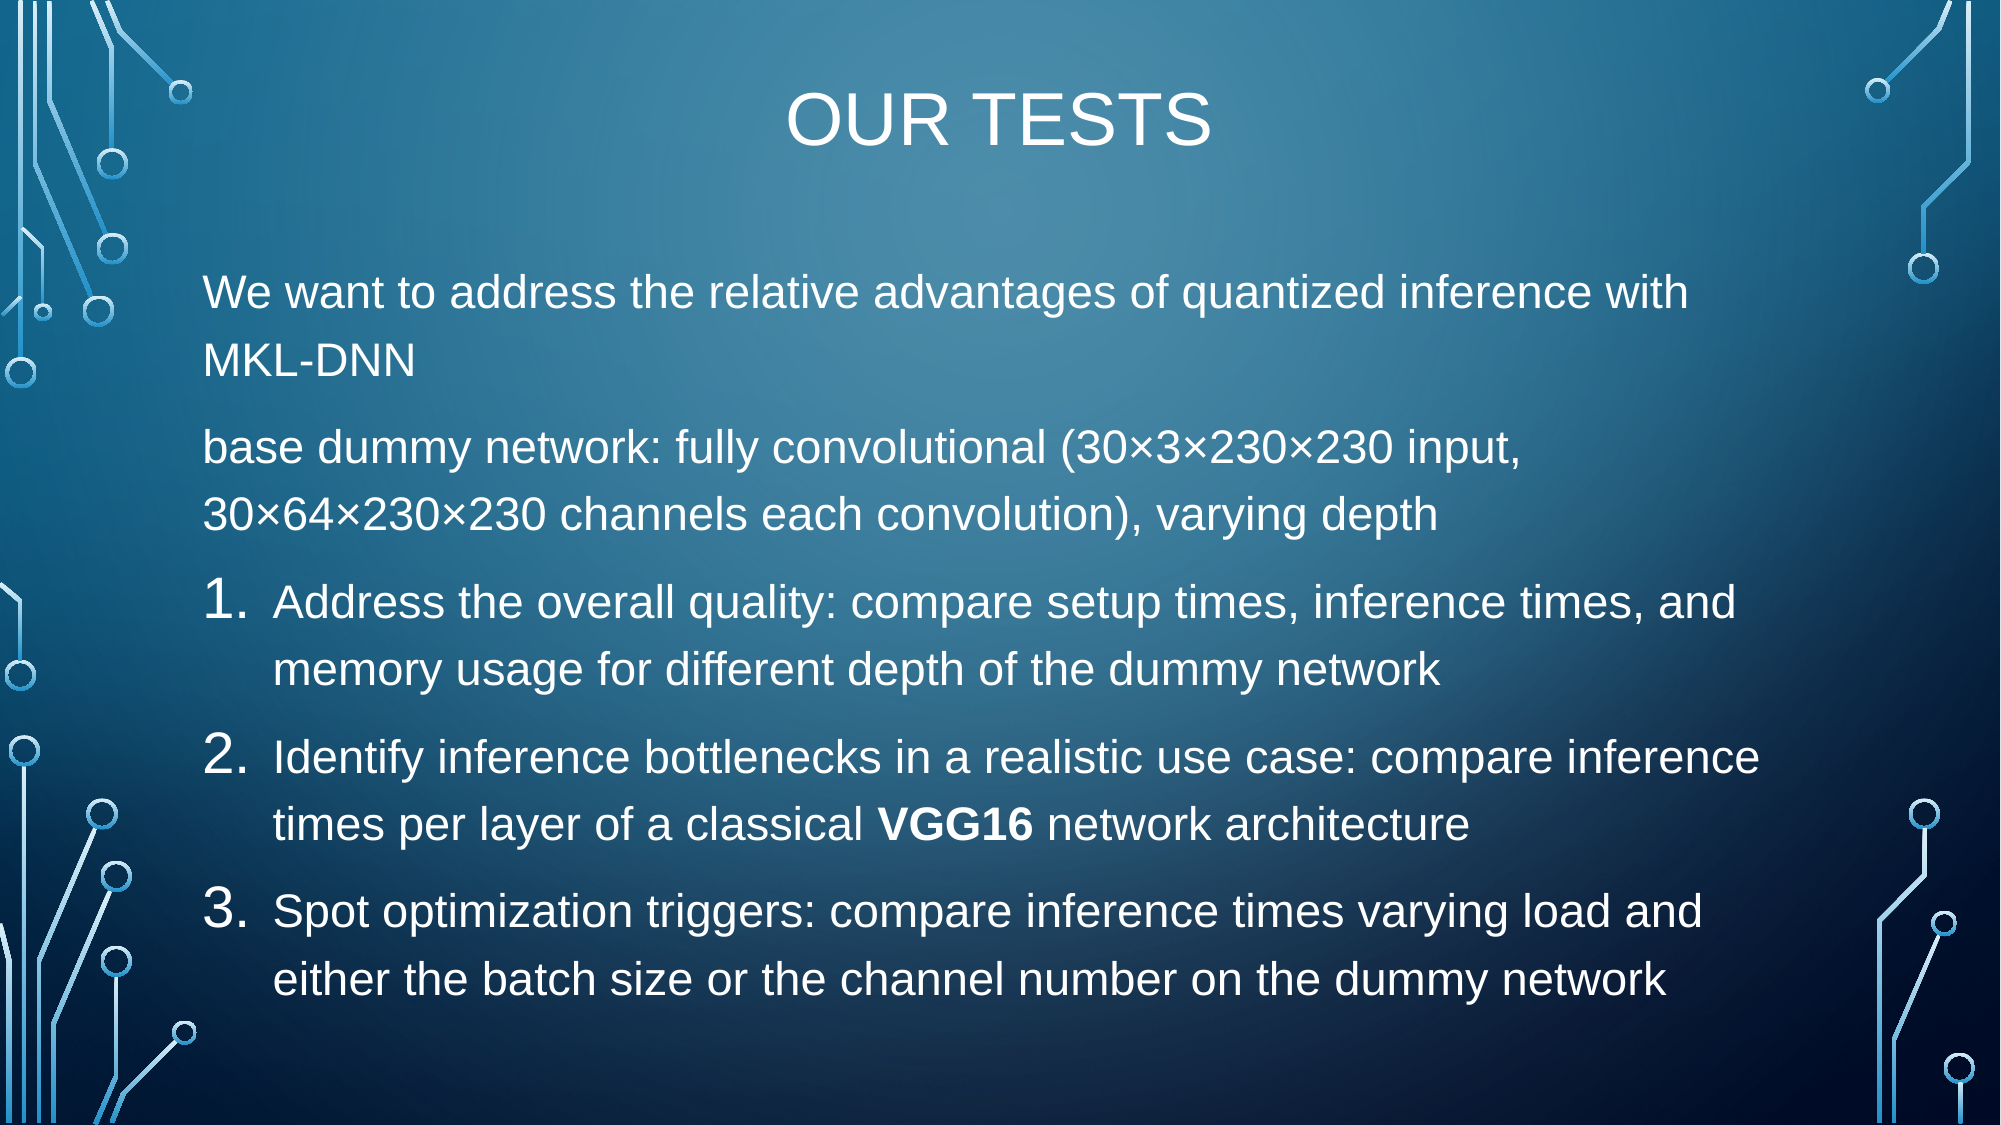

# Our tests
We want to address the relative advantages of quantized inference with MKL-DNN
base dummy network: fully convolutional (30×3×230×230 input, 30×64×230×230 channels each convolution), varying depth
Address the overall quality: compare setup times, inference times, and memory usage for different depth of the dummy network
Identify inference bottlenecks in a realistic use case: compare inference times per layer of a classical VGG16 network architecture
Spot optimization triggers: compare inference times varying load and either the batch size or the channel number on the dummy network